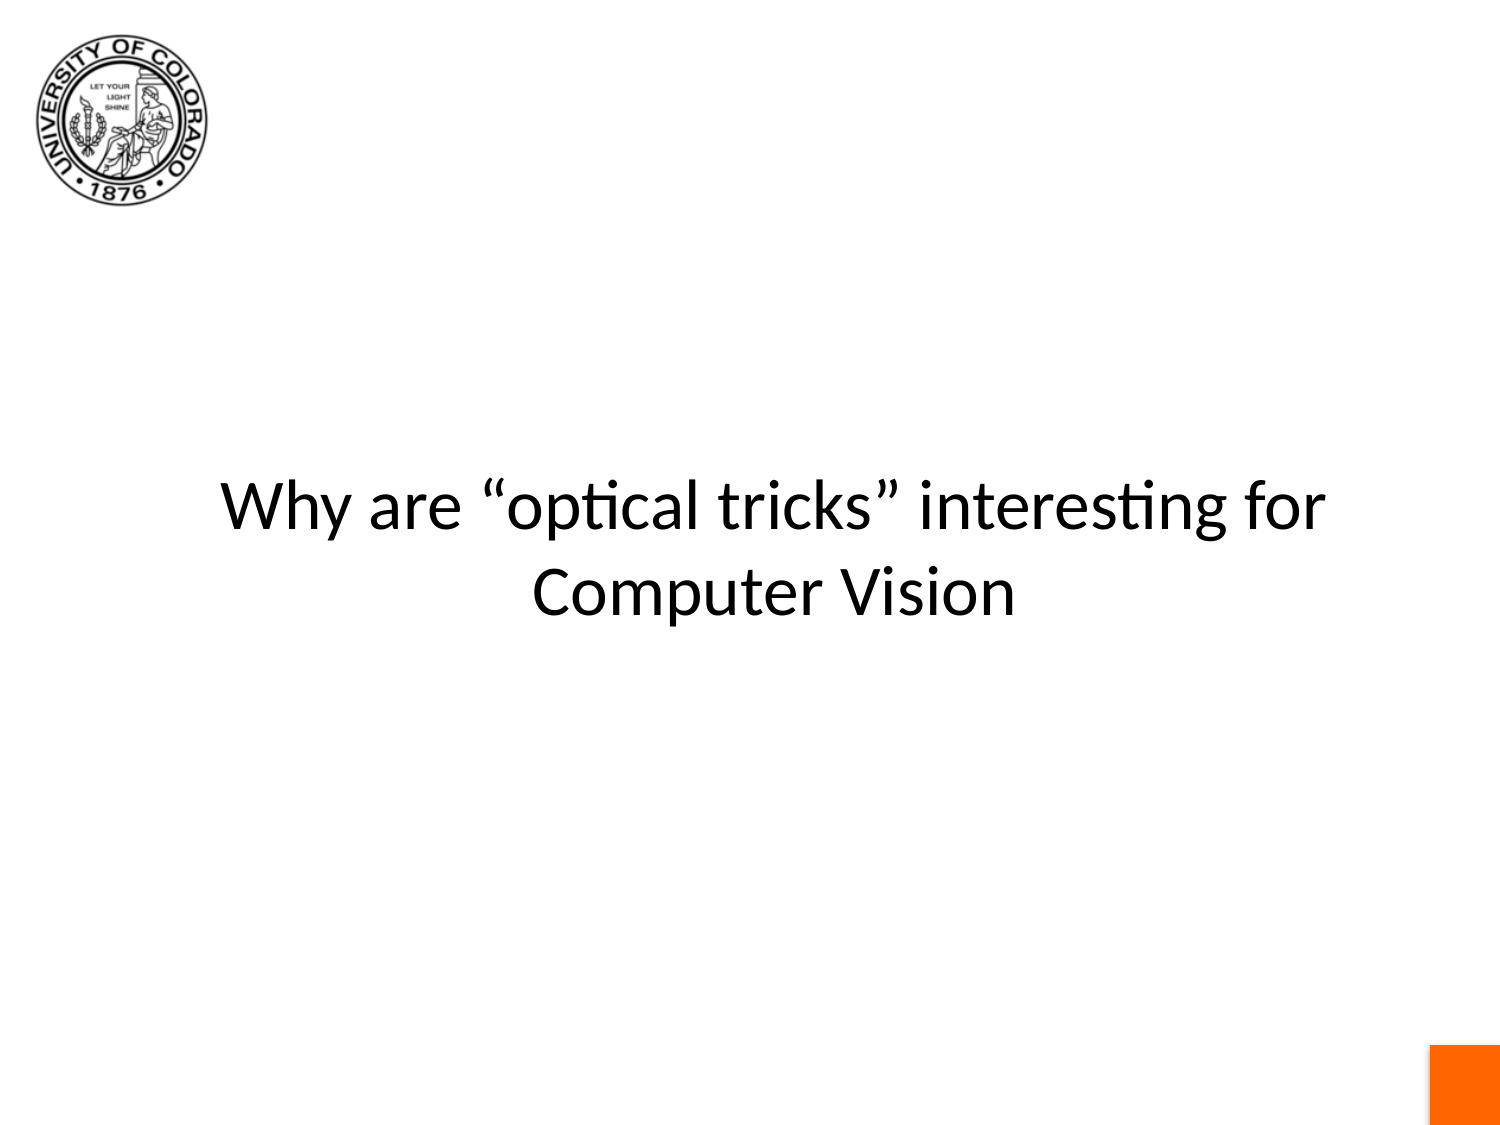

# Why are “optical tricks” interesting for Computer Vision